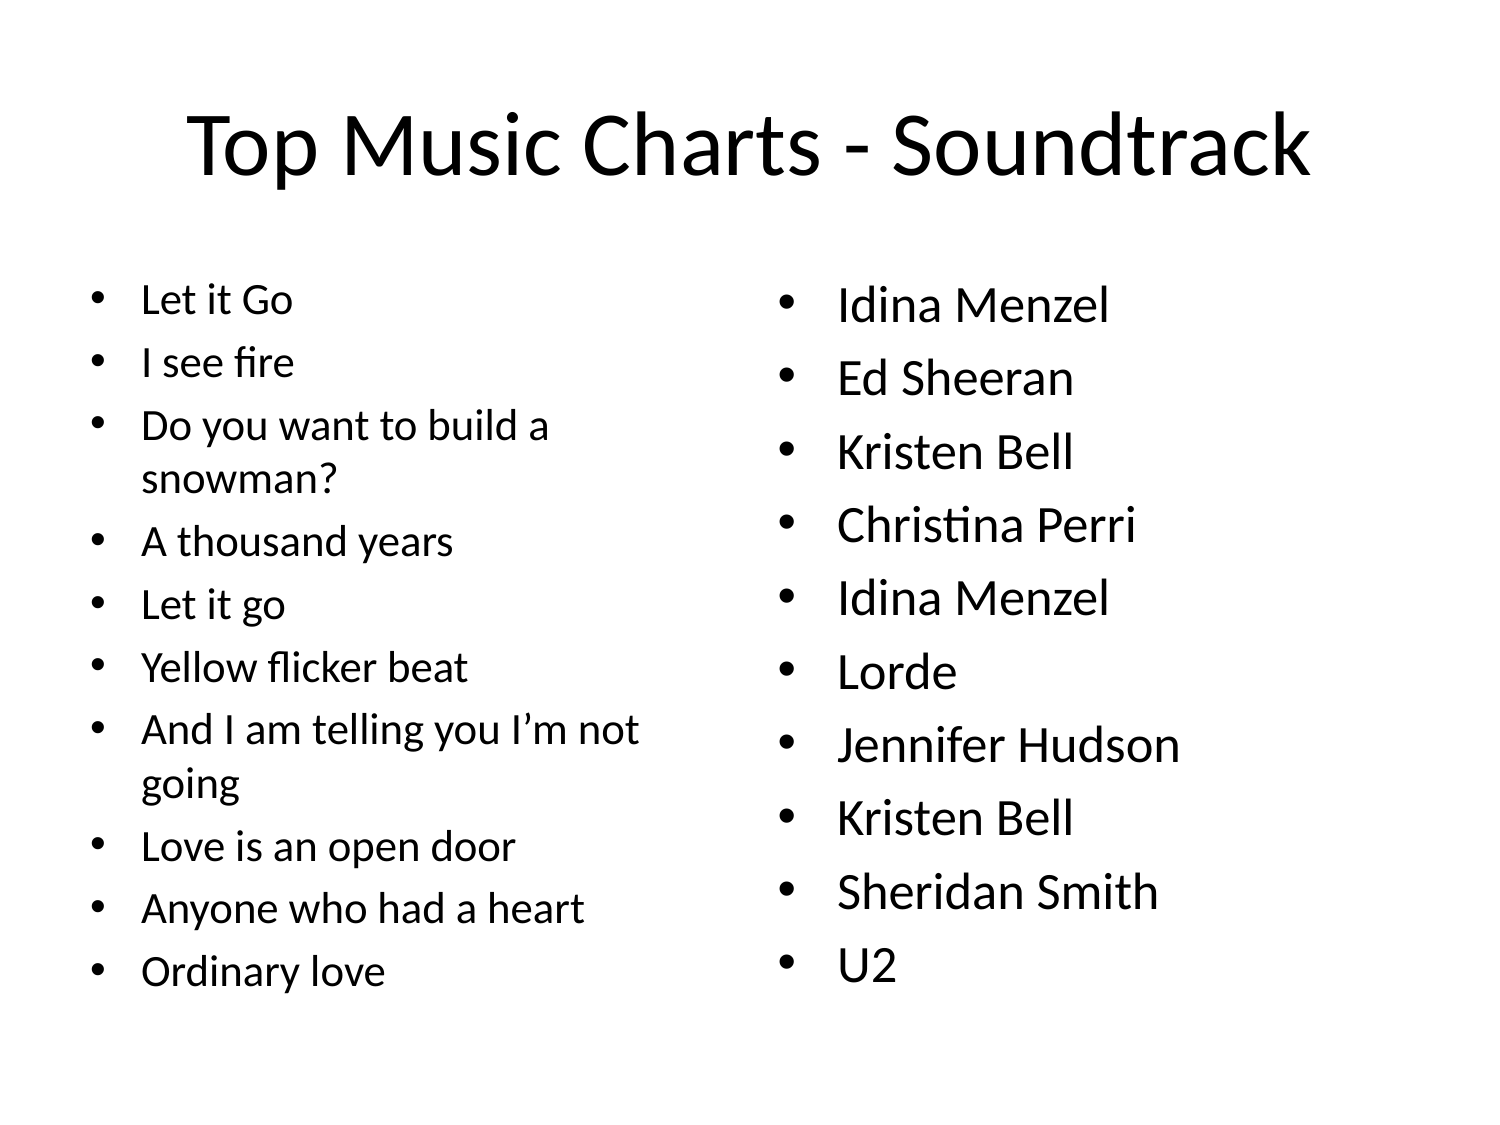

# Top Music Charts - Soundtrack
Let it Go
I see fire
Do you want to build a snowman?
A thousand years
Let it go
Yellow flicker beat
And I am telling you I’m not going
Love is an open door
Anyone who had a heart
Ordinary love
Idina Menzel
Ed Sheeran
Kristen Bell
Christina Perri
Idina Menzel
Lorde
Jennifer Hudson
Kristen Bell
Sheridan Smith
U2